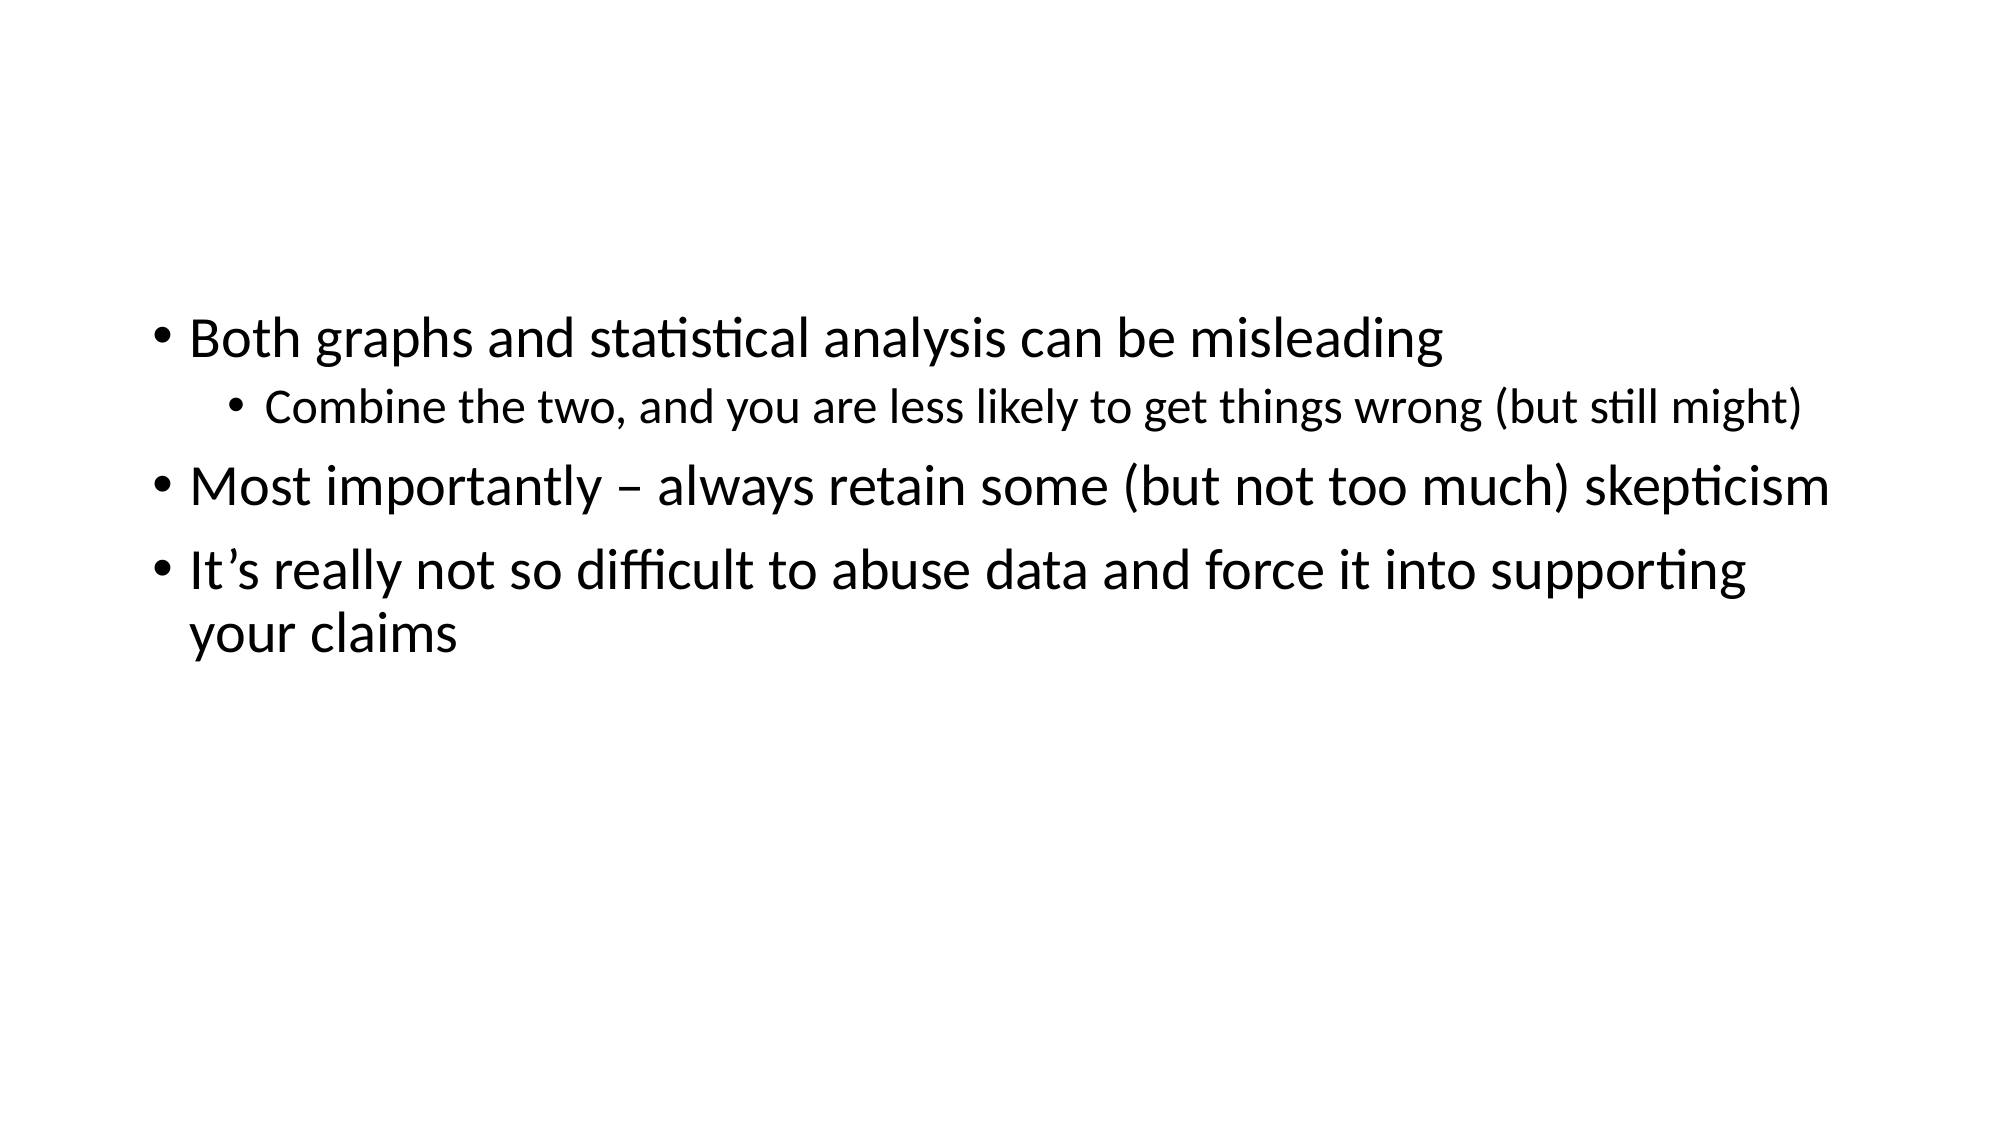

#
Both graphs and statistical analysis can be misleading
Combine the two, and you are less likely to get things wrong (but still might)
Most importantly – always retain some (but not too much) skepticism
It’s really not so difficult to abuse data and force it into supporting your claims